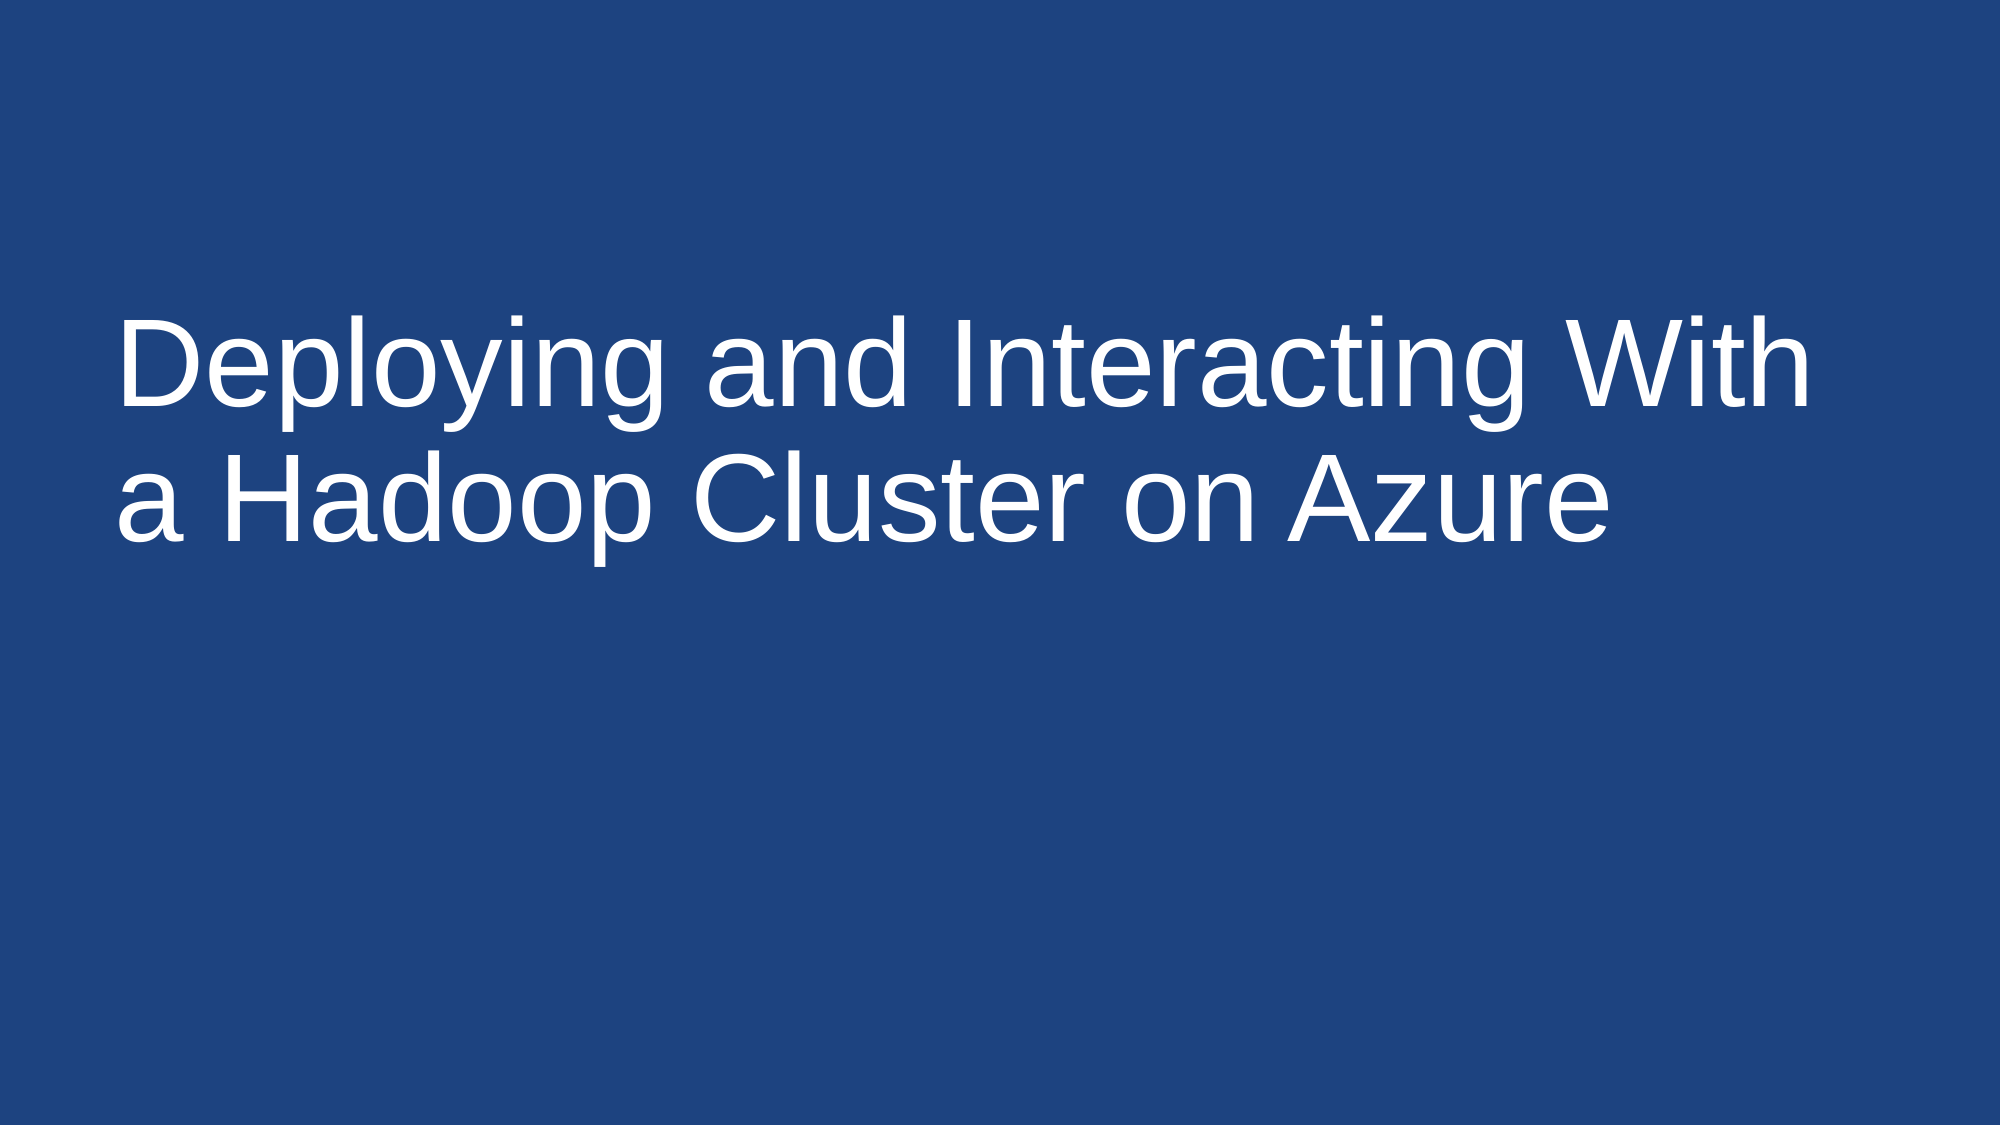

# Deploying and Interacting With a Hadoop Cluster on Azure